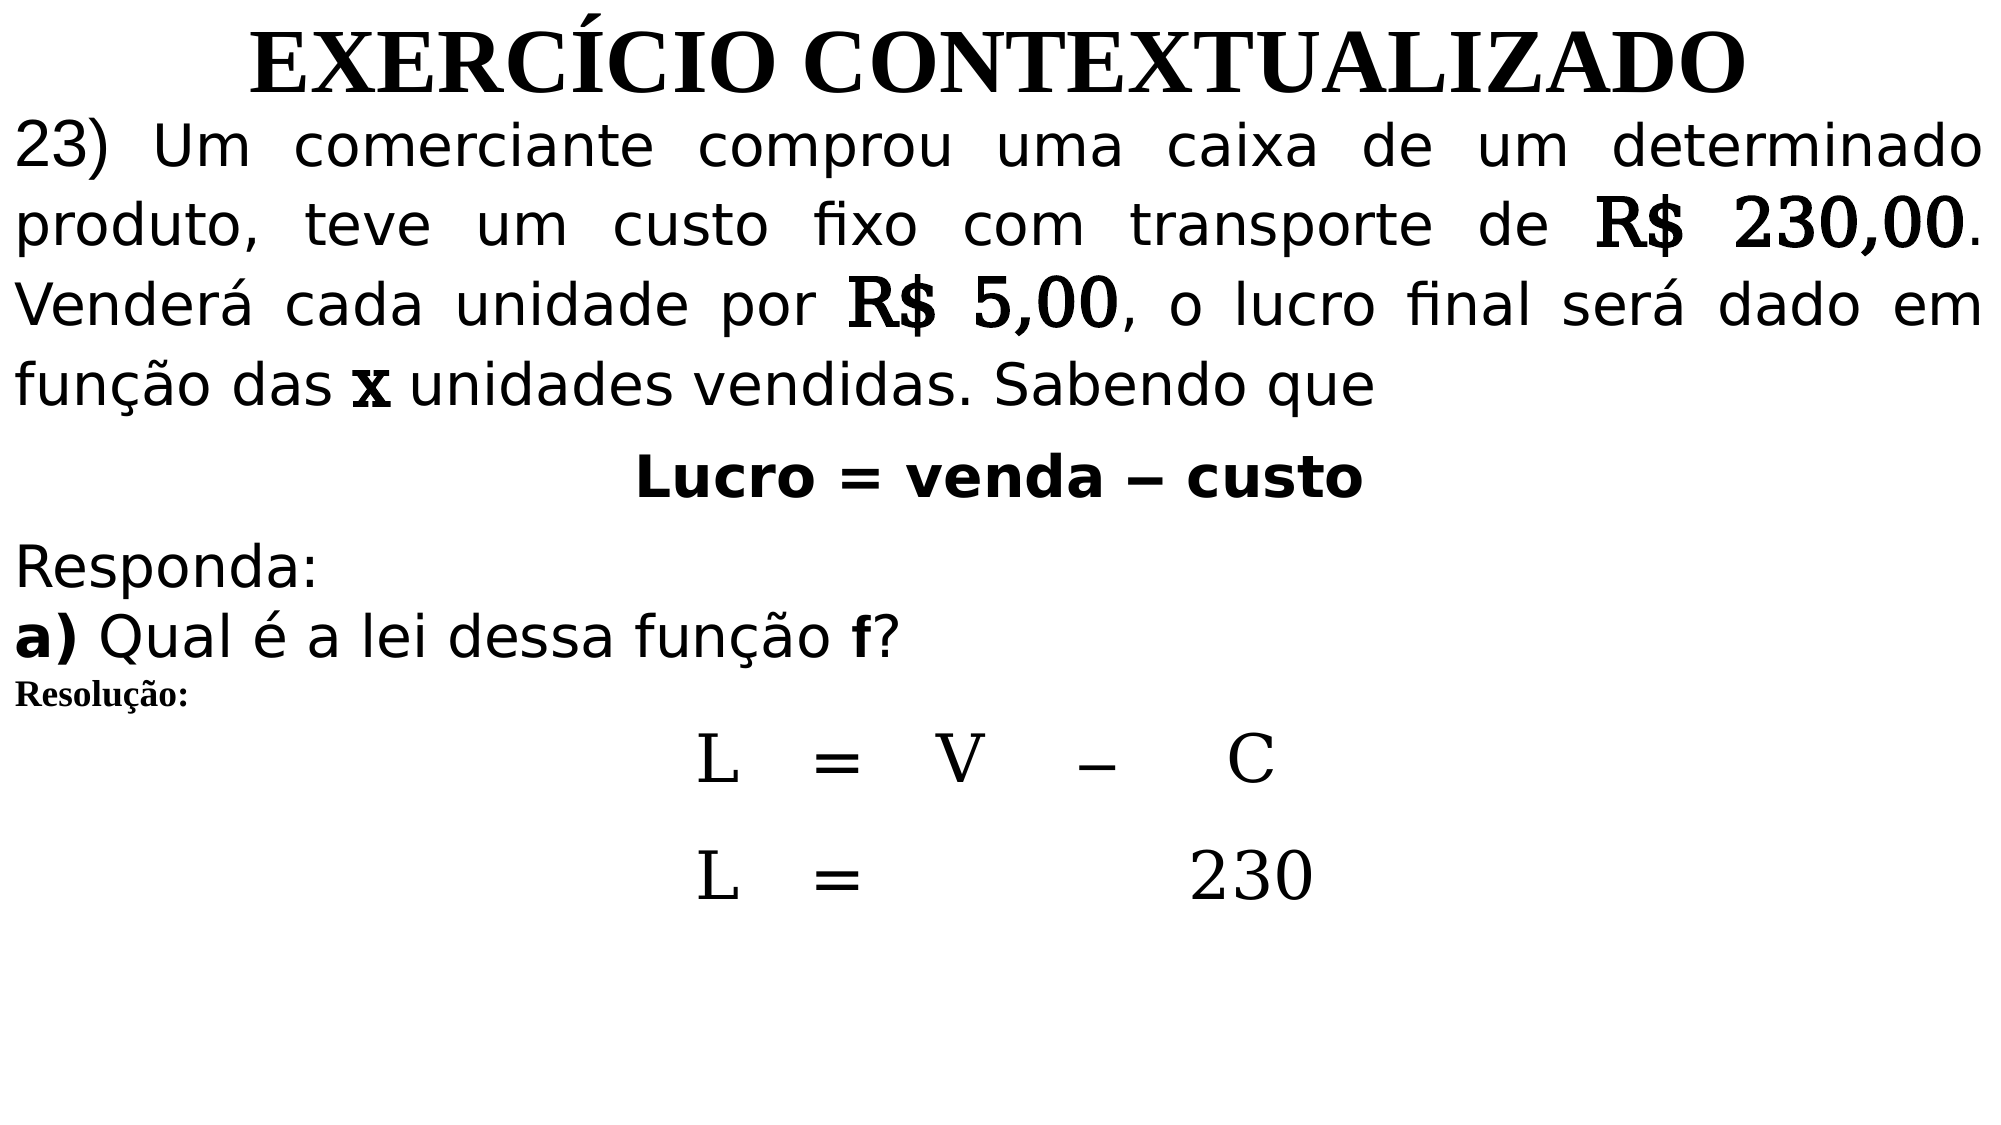

EXERCÍCIO CONTEXTUALIZADO
23) Um comerciante comprou uma caixa de um determinado produto, teve um custo fixo com transporte de R$ 230,00. Venderá cada unidade por R$ 5,00, o lucro final será dado em função das x unidades vendidas. Sabendo que

Lucro = venda ‒ custo

Responda:
a) Qual é a lei dessa função f?
Resolução:

| L | = | V | ‒ | C |
| --- | --- | --- | --- | --- |
|  |  |  |  |  |
| L | = |  |  | 230 |